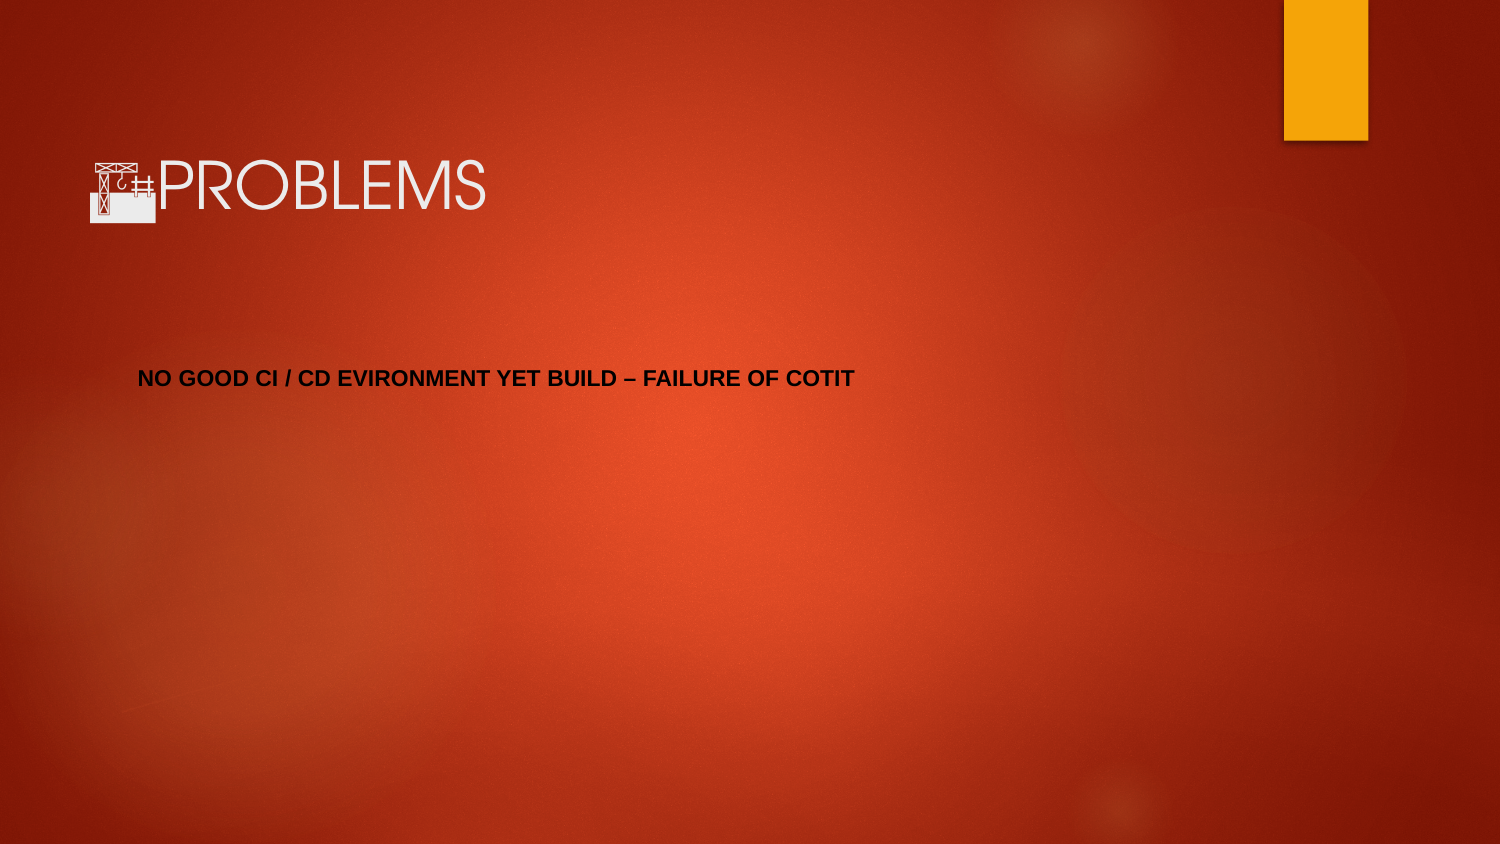

# 🏗️PROBLEMS
NO GOOD CI / CD EVIRONMENT YET BUILD – FAILURE OF COTIT